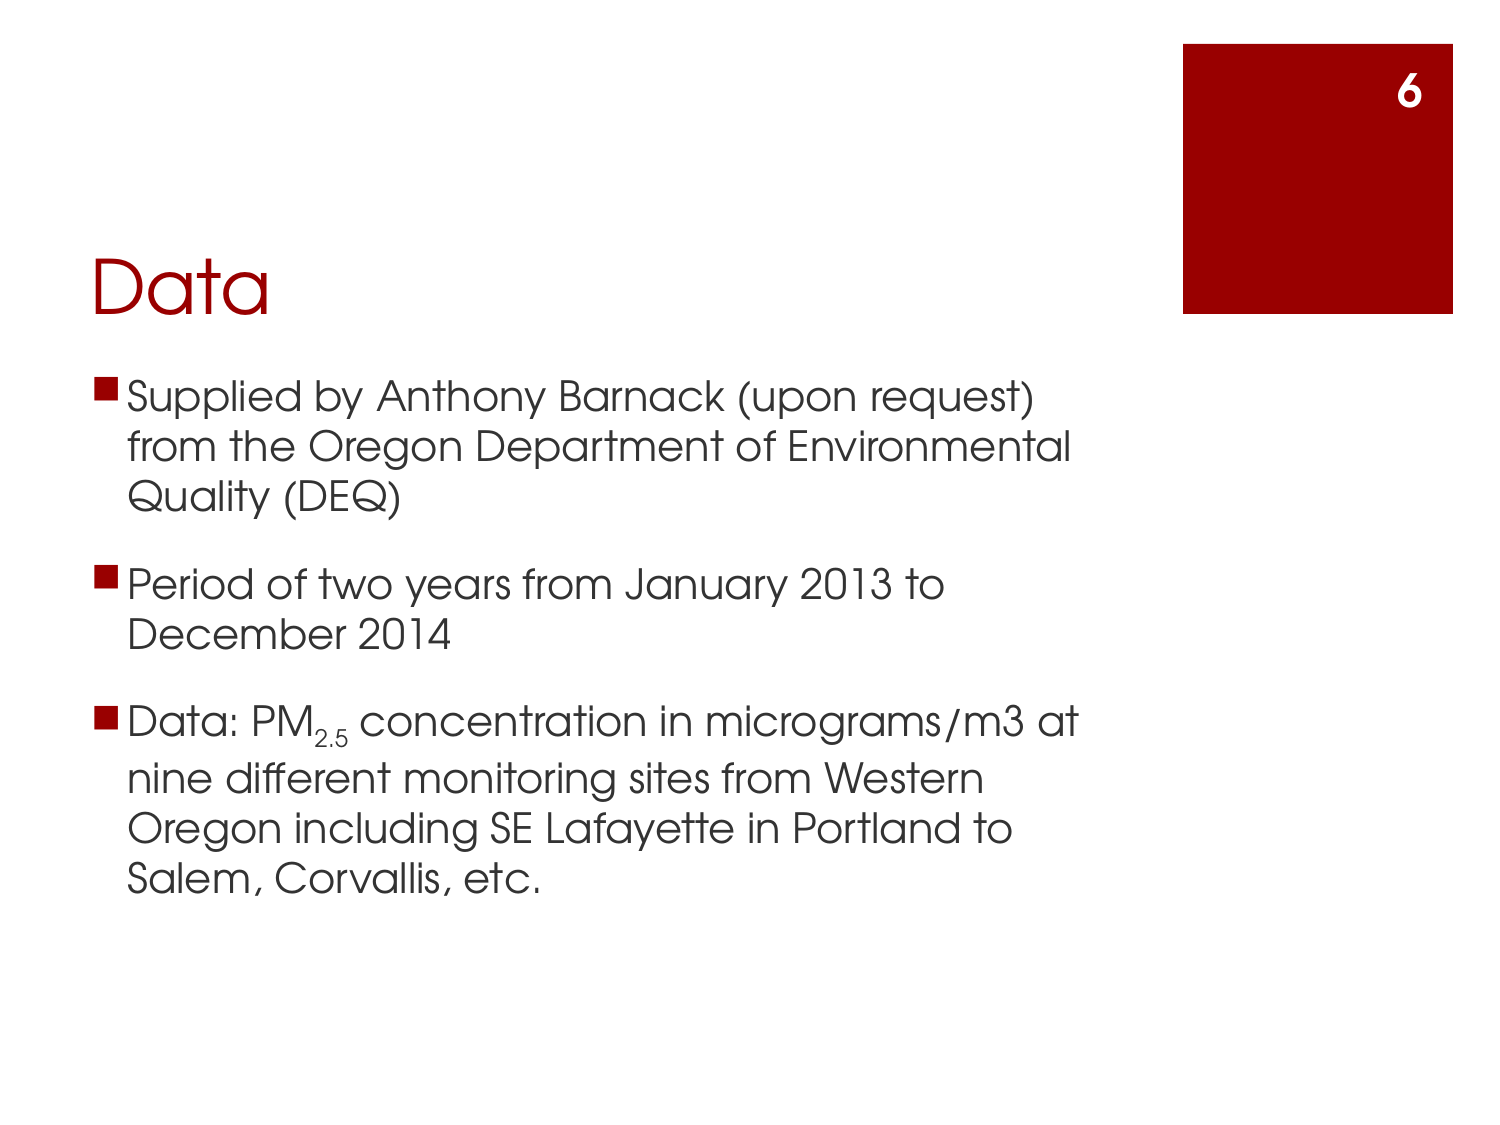

6
# Data
Supplied by Anthony Barnack (upon request) from the Oregon Department of Environmental Quality (DEQ)
Period of two years from January 2013 to December 2014
Data: PM2.5 concentration in micrograms/m3 at nine different monitoring sites from Western Oregon including SE Lafayette in Portland to Salem, Corvallis, etc.